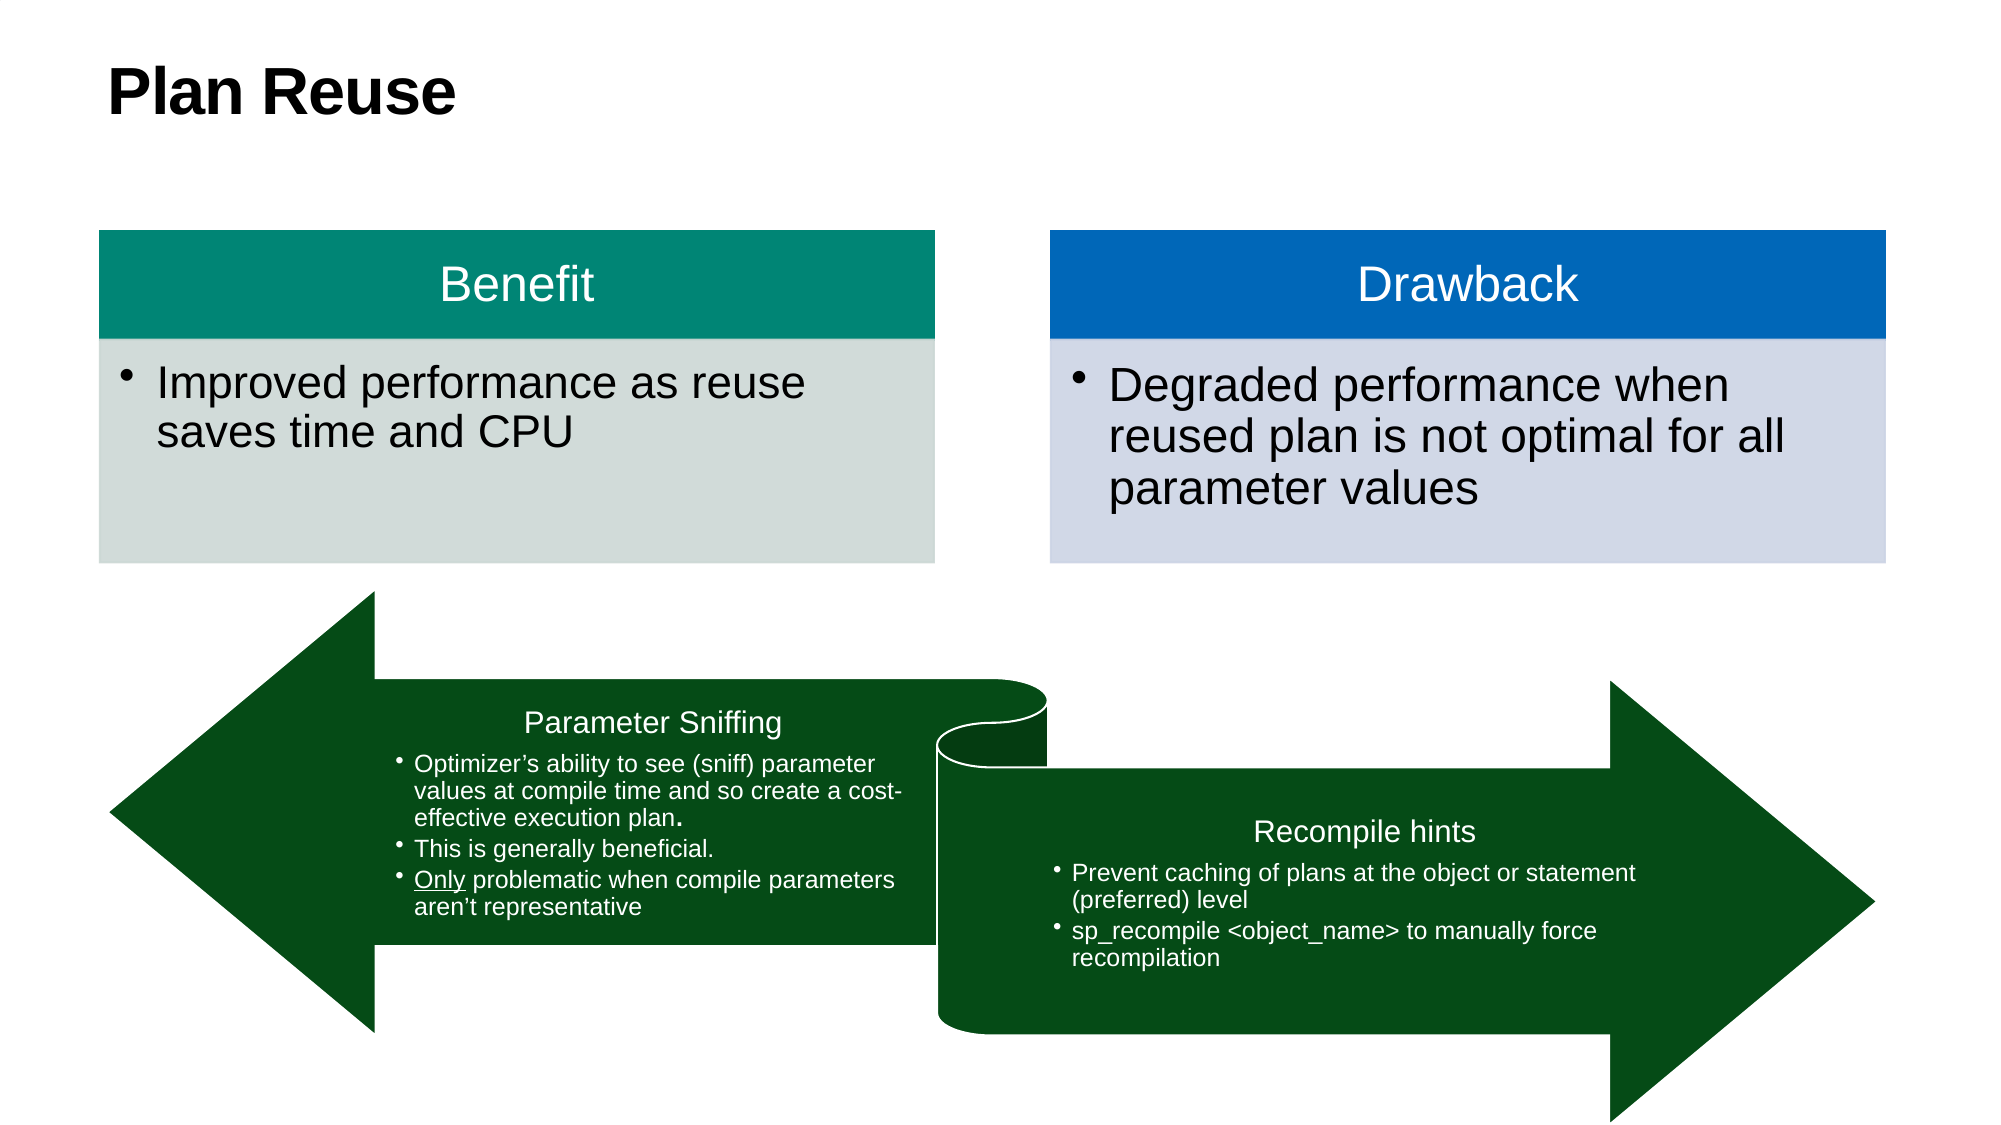

# Plan Reuse
Benefit
Improved performance as reuse saves time and CPU
Drawback
Degraded performance when reused plan is not optimal for all parameter values
Parameter Sniffing
Optimizer’s ability to see (sniff) parameter values at compile time and so create a cost-effective execution plan.
This is generally beneficial.
Only problematic when compile parameters aren’t representative
Recompile hints
Prevent caching of plans at the object or statement (preferred) level
sp_recompile <object_name> to manually force recompilation